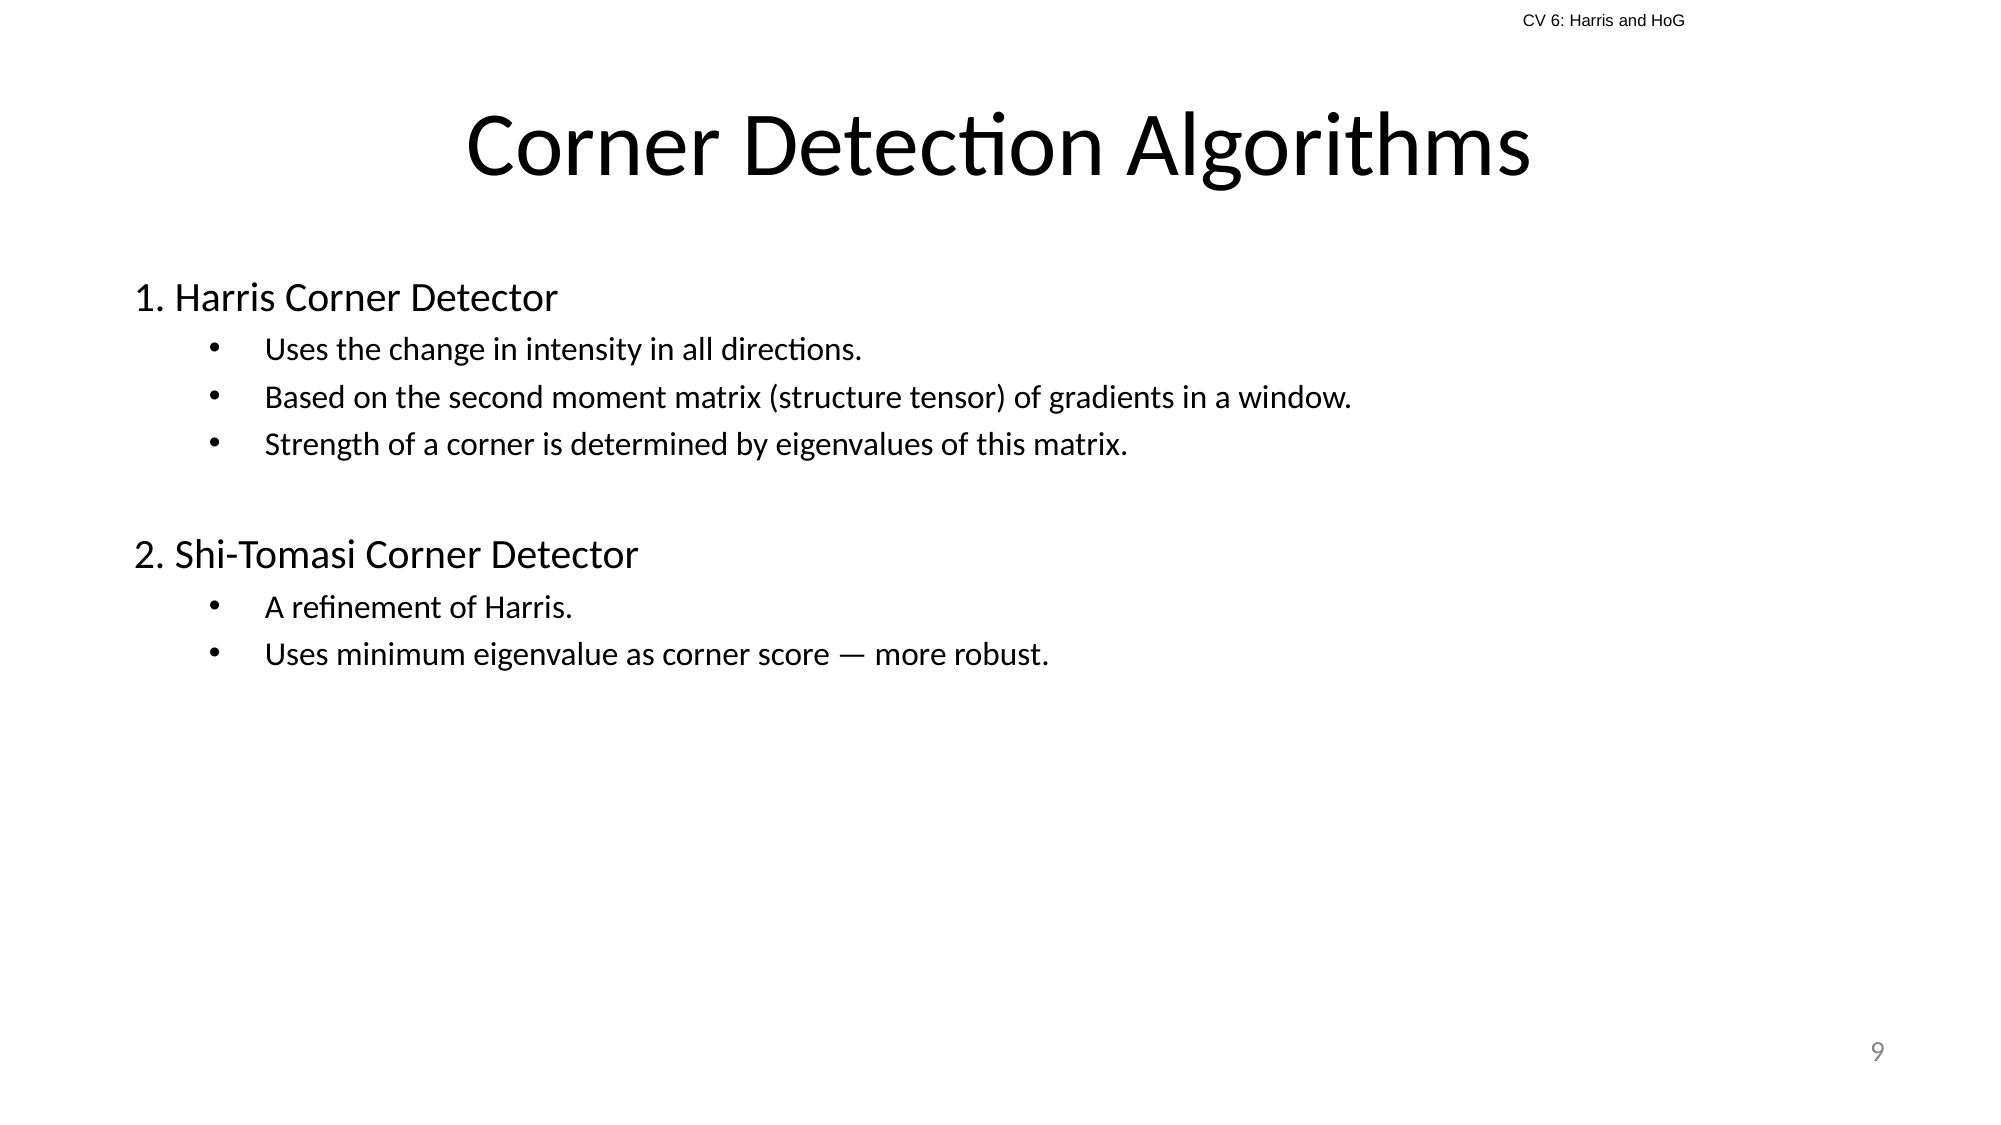

# Corner Detection Algorithms
1. Harris Corner Detector
Uses the change in intensity in all directions.
Based on the second moment matrix (structure tensor) of gradients in a window.
Strength of a corner is determined by eigenvalues of this matrix.

2. Shi-Tomasi Corner Detector
A refinement of Harris.
Uses minimum eigenvalue as corner score — more robust.
9